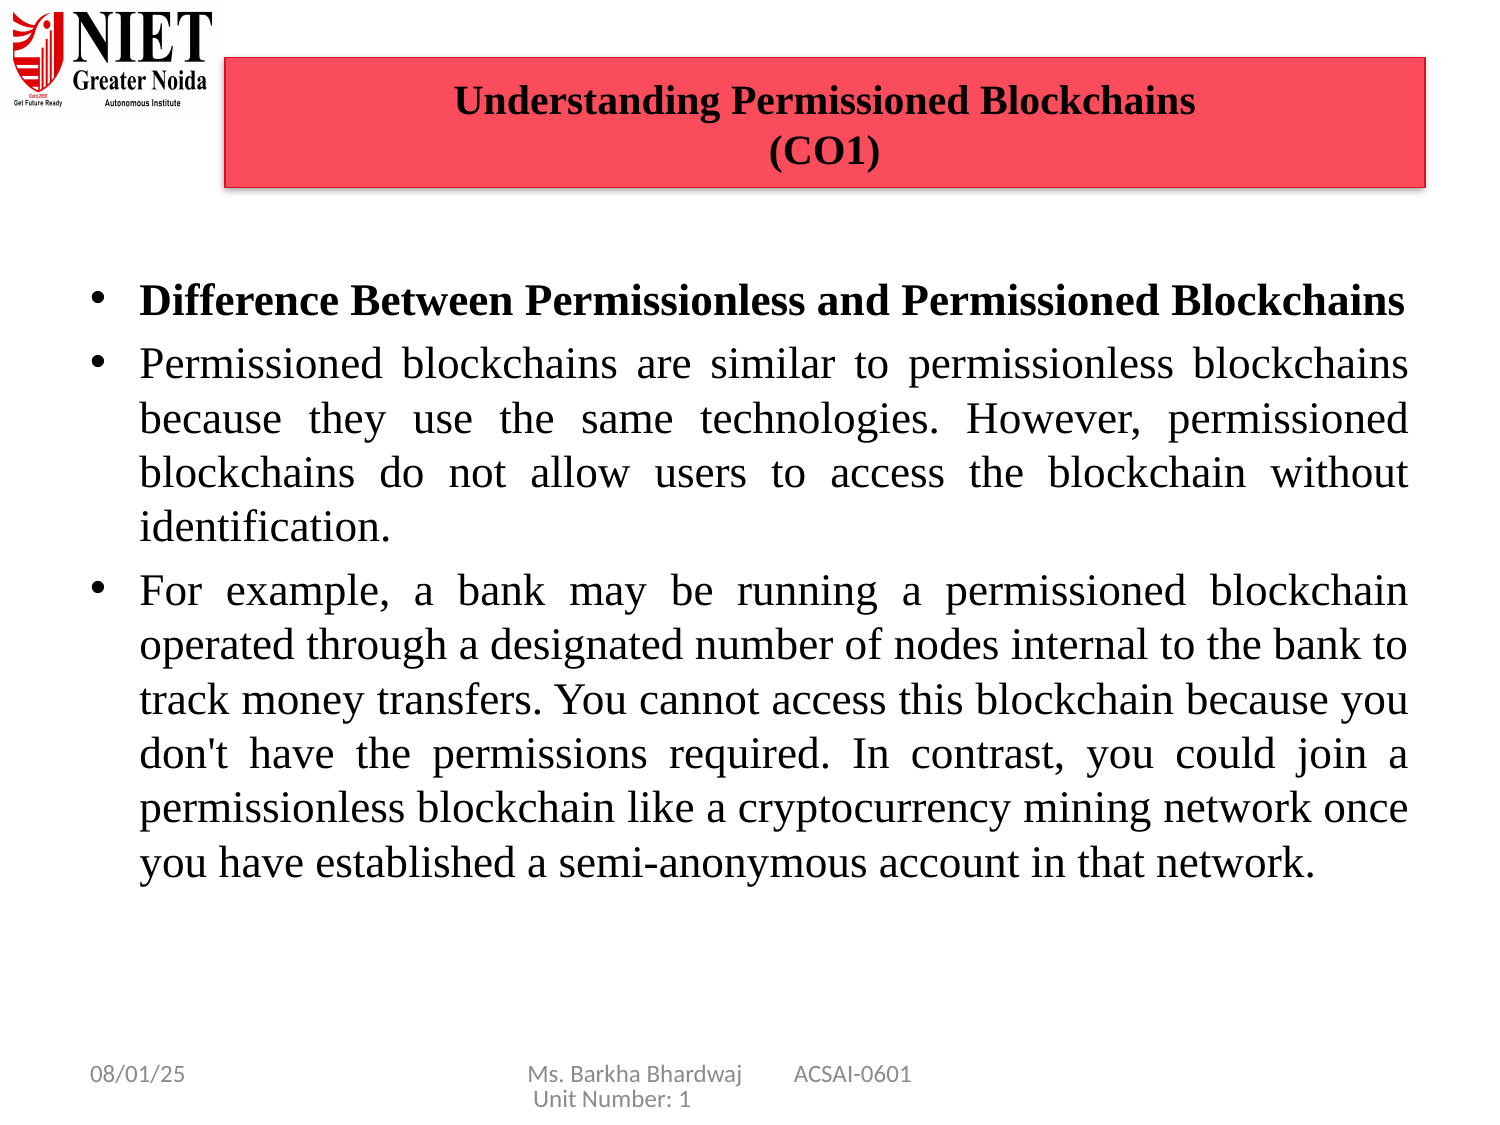

# Understanding Permissioned Blockchains (CO1)
Difference Between Permissionless and Permissioned Blockchains
Permissioned blockchains are similar to permissionless blockchains because they use the same technologies. However, permissioned blockchains do not allow users to access the blockchain without identification.
For example, a bank may be running a permissioned blockchain operated through a designated number of nodes internal to the bank to track money transfers. You cannot access this blockchain because you don't have the permissions required. In contrast, you could join a permissionless blockchain like a cryptocurrency mining network once you have established a semi-anonymous account in that network.

08/01/25
Ms. Barkha Bhardwaj         ACSAI-0601           Unit Number: 1